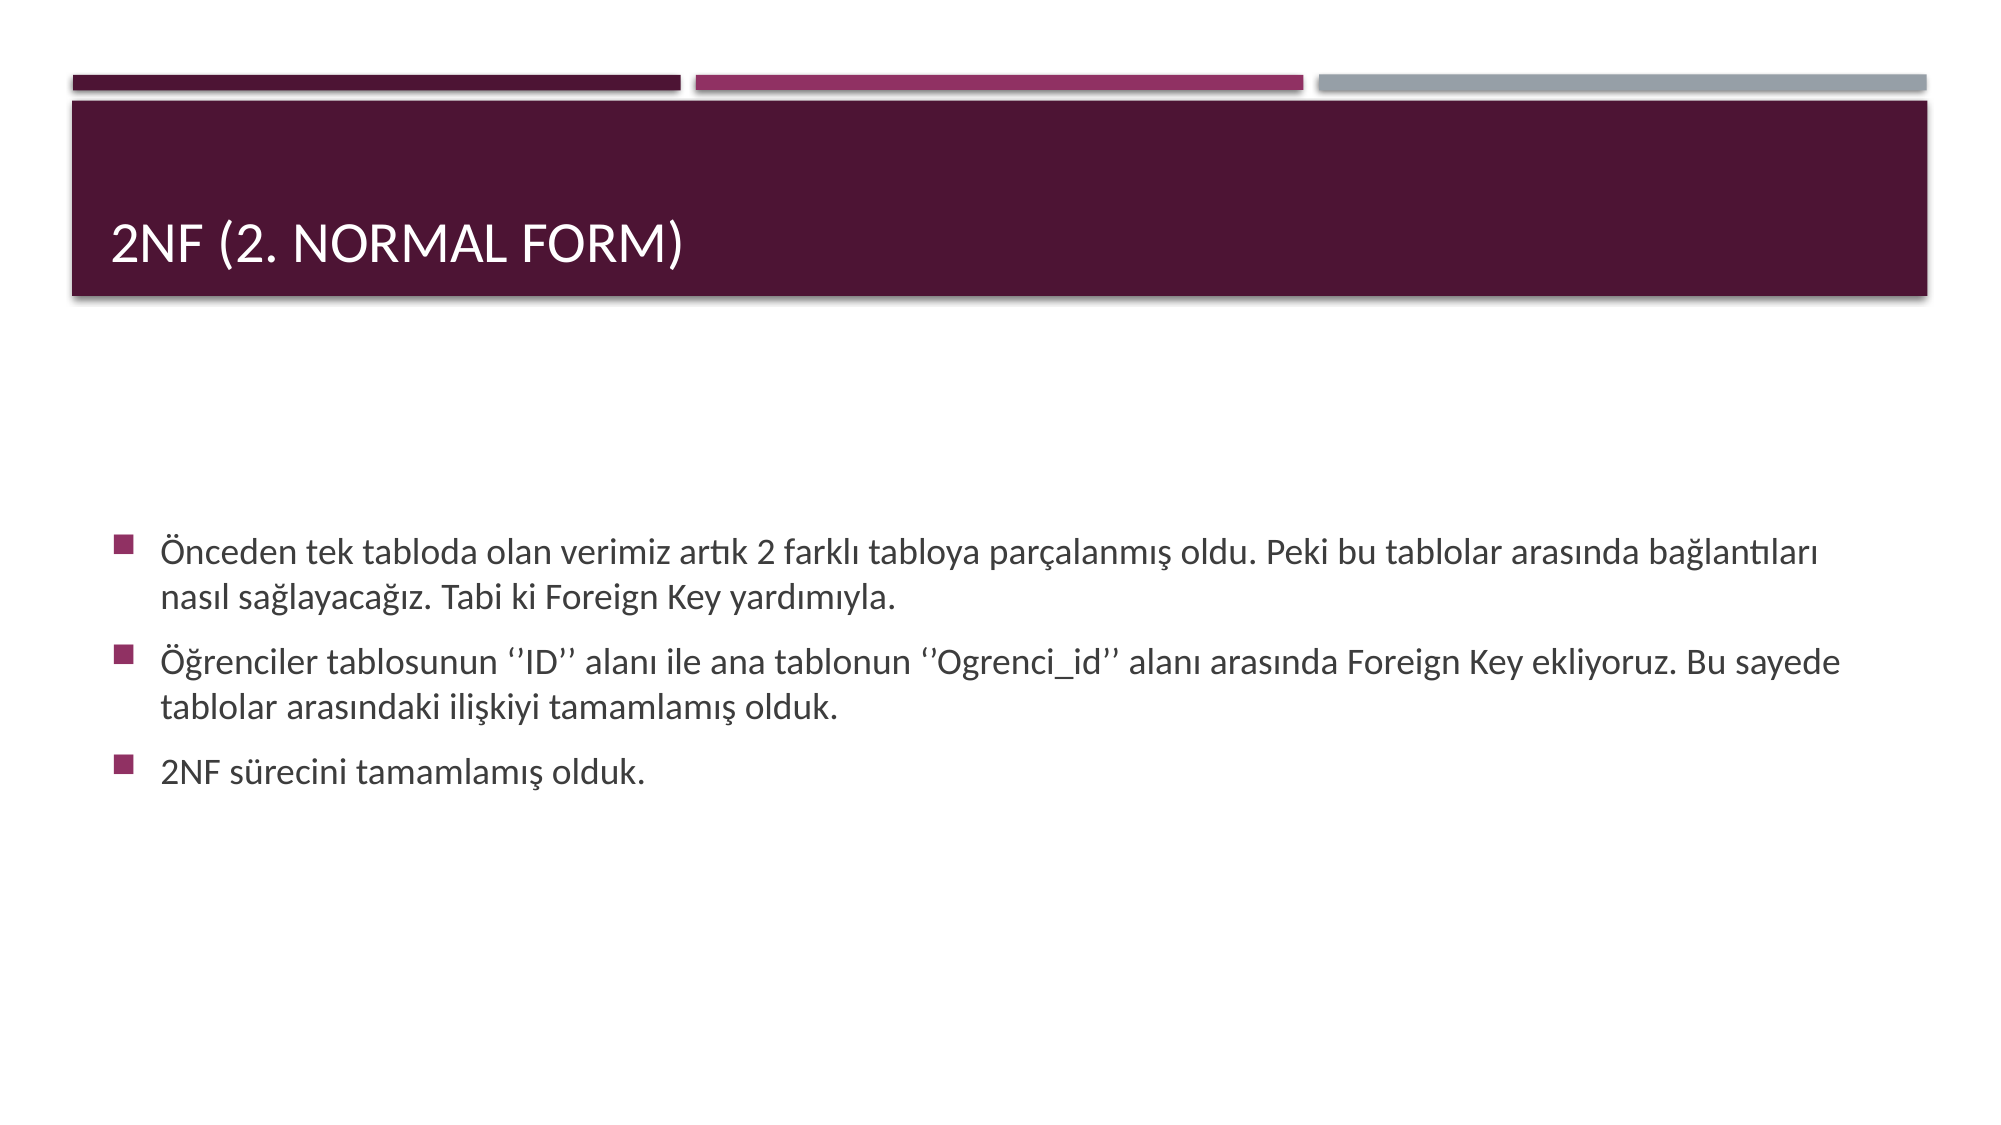

# 2nf (2. normal form)
Önceden tek tabloda olan verimiz artık 2 farklı tabloya parçalanmış oldu. Peki bu tablolar arasında bağlantıları nasıl sağlayacağız. Tabi ki Foreign Key yardımıyla.
Öğrenciler tablosunun ‘’ID’’ alanı ile ana tablonun ‘’Ogrenci_id’’ alanı arasında Foreign Key ekliyoruz. Bu sayede tablolar arasındaki ilişkiyi tamamlamış olduk.
2NF sürecini tamamlamış olduk.